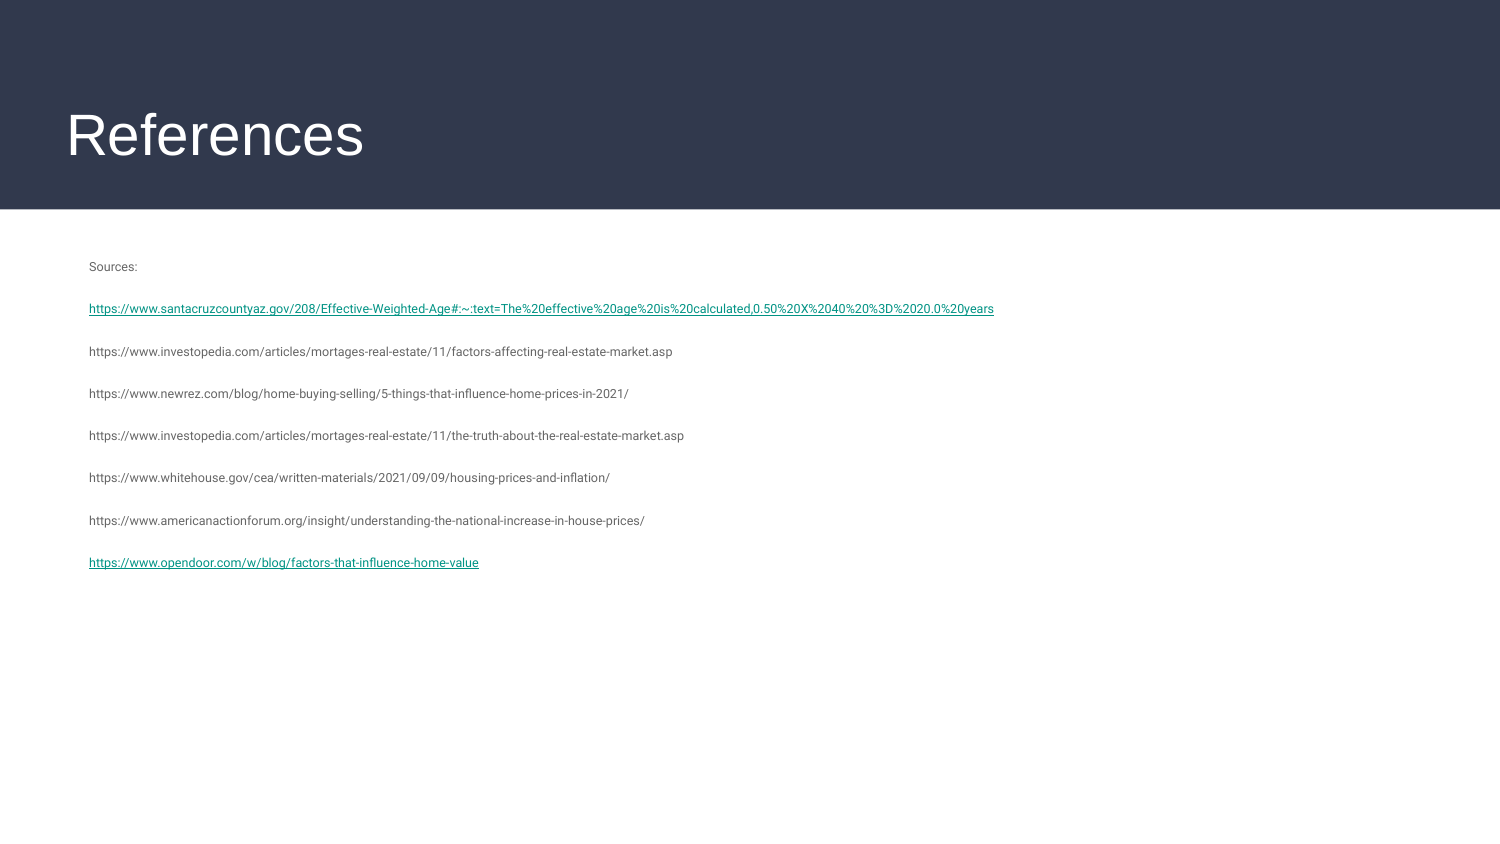

# References
Sources:
https://www.santacruzcountyaz.gov/208/Effective-Weighted-Age#:~:text=The%20effective%20age%20is%20calculated,0.50%20X%2040%20%3D%2020.0%20years
https://www.investopedia.com/articles/mortages-real-estate/11/factors-affecting-real-estate-market.asp
https://www.newrez.com/blog/home-buying-selling/5-things-that-influence-home-prices-in-2021/
https://www.investopedia.com/articles/mortages-real-estate/11/the-truth-about-the-real-estate-market.asp
https://www.whitehouse.gov/cea/written-materials/2021/09/09/housing-prices-and-inflation/
https://www.americanactionforum.org/insight/understanding-the-national-increase-in-house-prices/
https://www.opendoor.com/w/blog/factors-that-influence-home-value